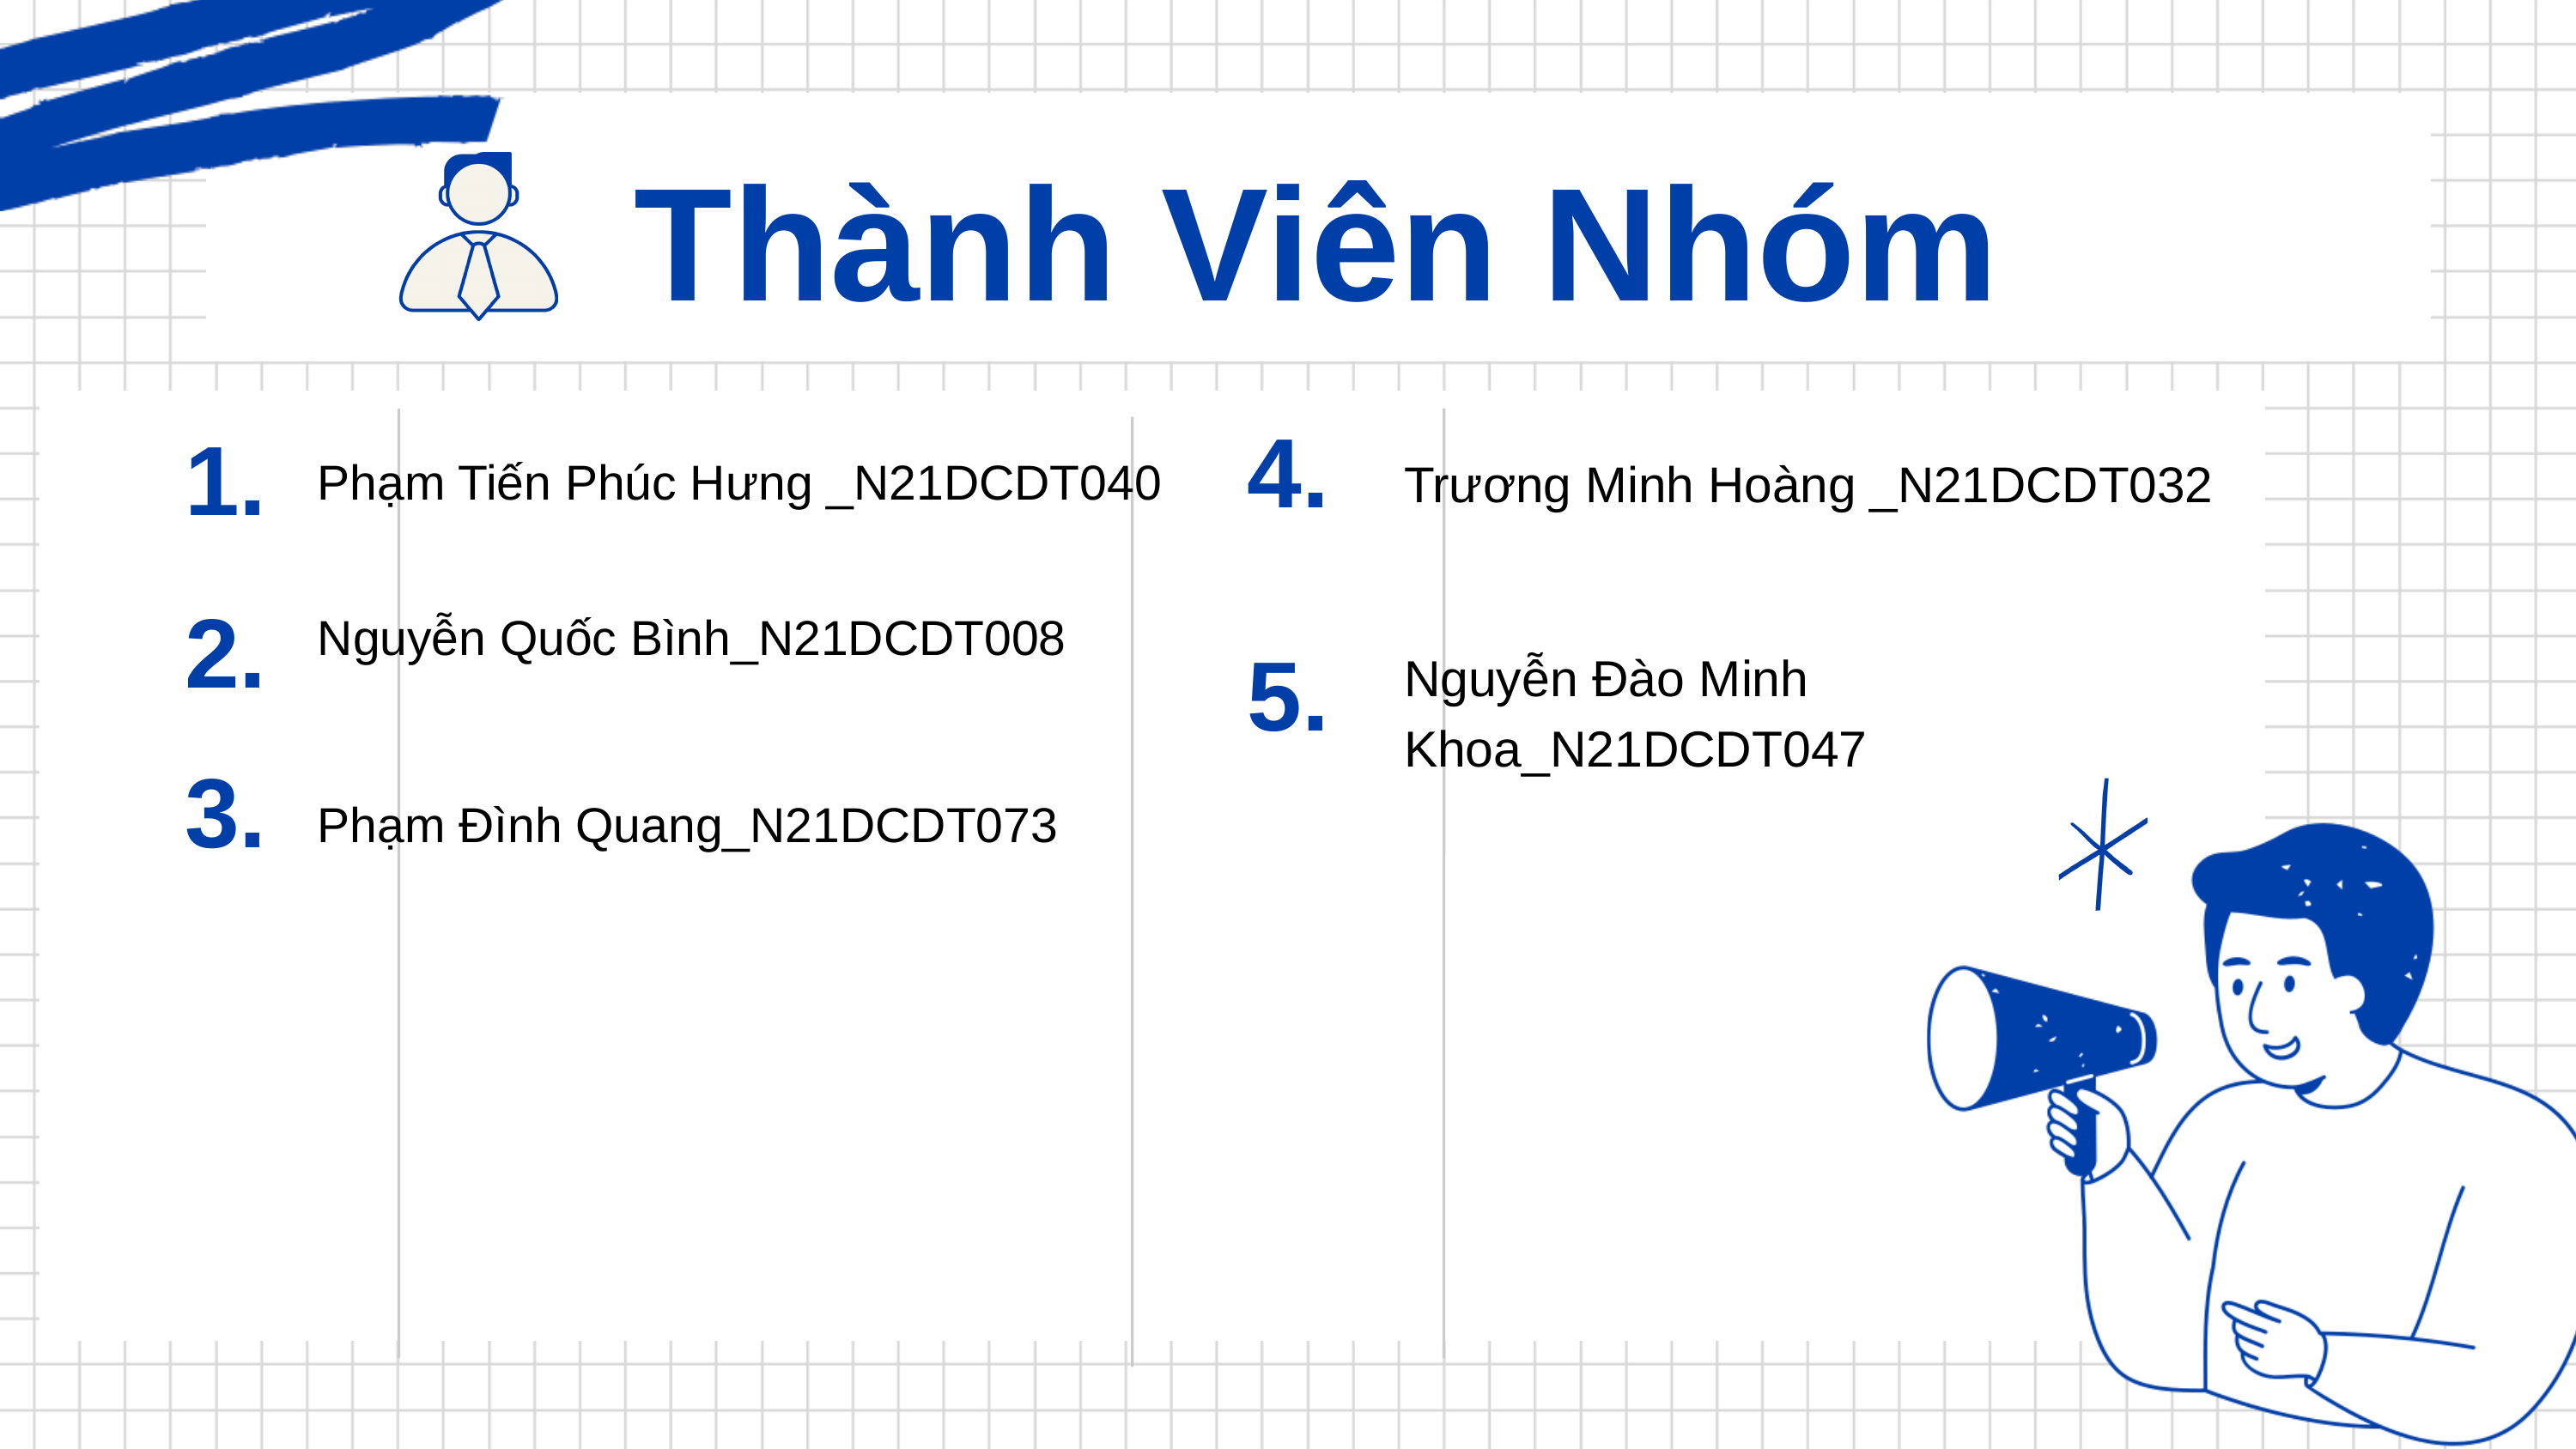

Thành Viên Nhóm

4.
1.

Phạm Tiến Phúc Hưng _N21DCDT040
Nguyễn Quốc Bình_N21DCDT008
Phạm Đình Quang_N21DCDT073

Trương Minh Hoàng _N21DCDT032
Nguyễn Đào Minh Khoa_N21DCDT047

2.
5.
3.